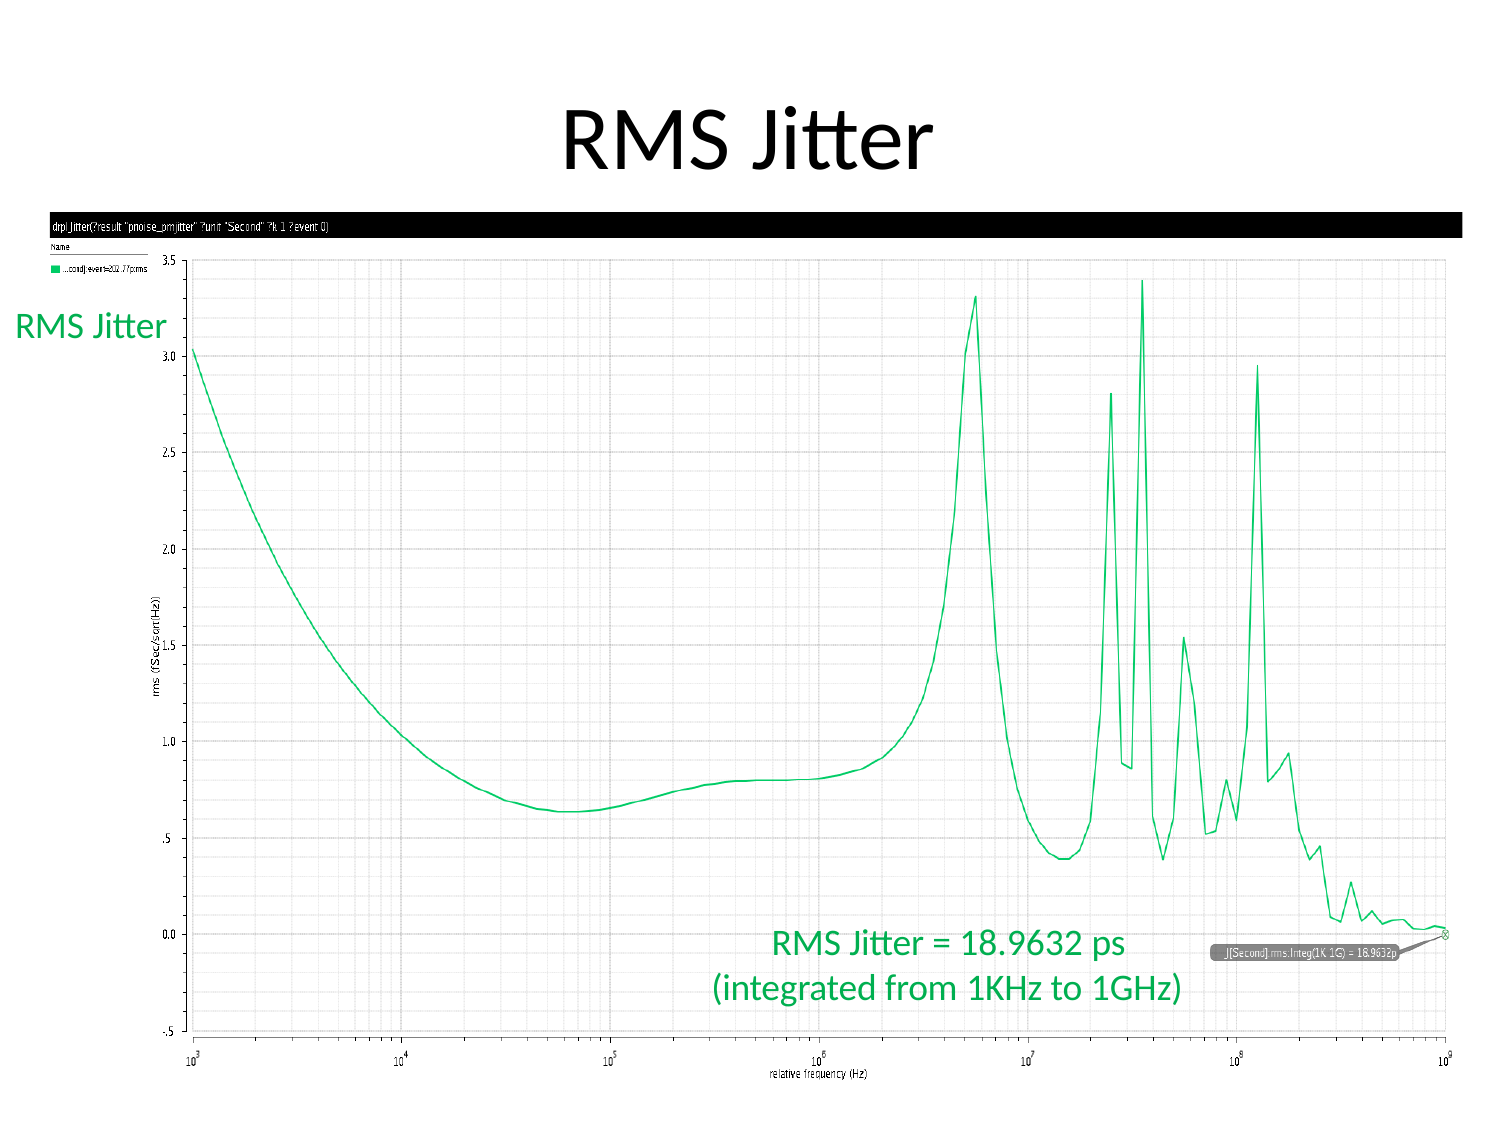

# RMS Jitter

RMS Jitter
RMS Jitter = 18.9632 ps  (integrated from 1KHz to 1GHz)